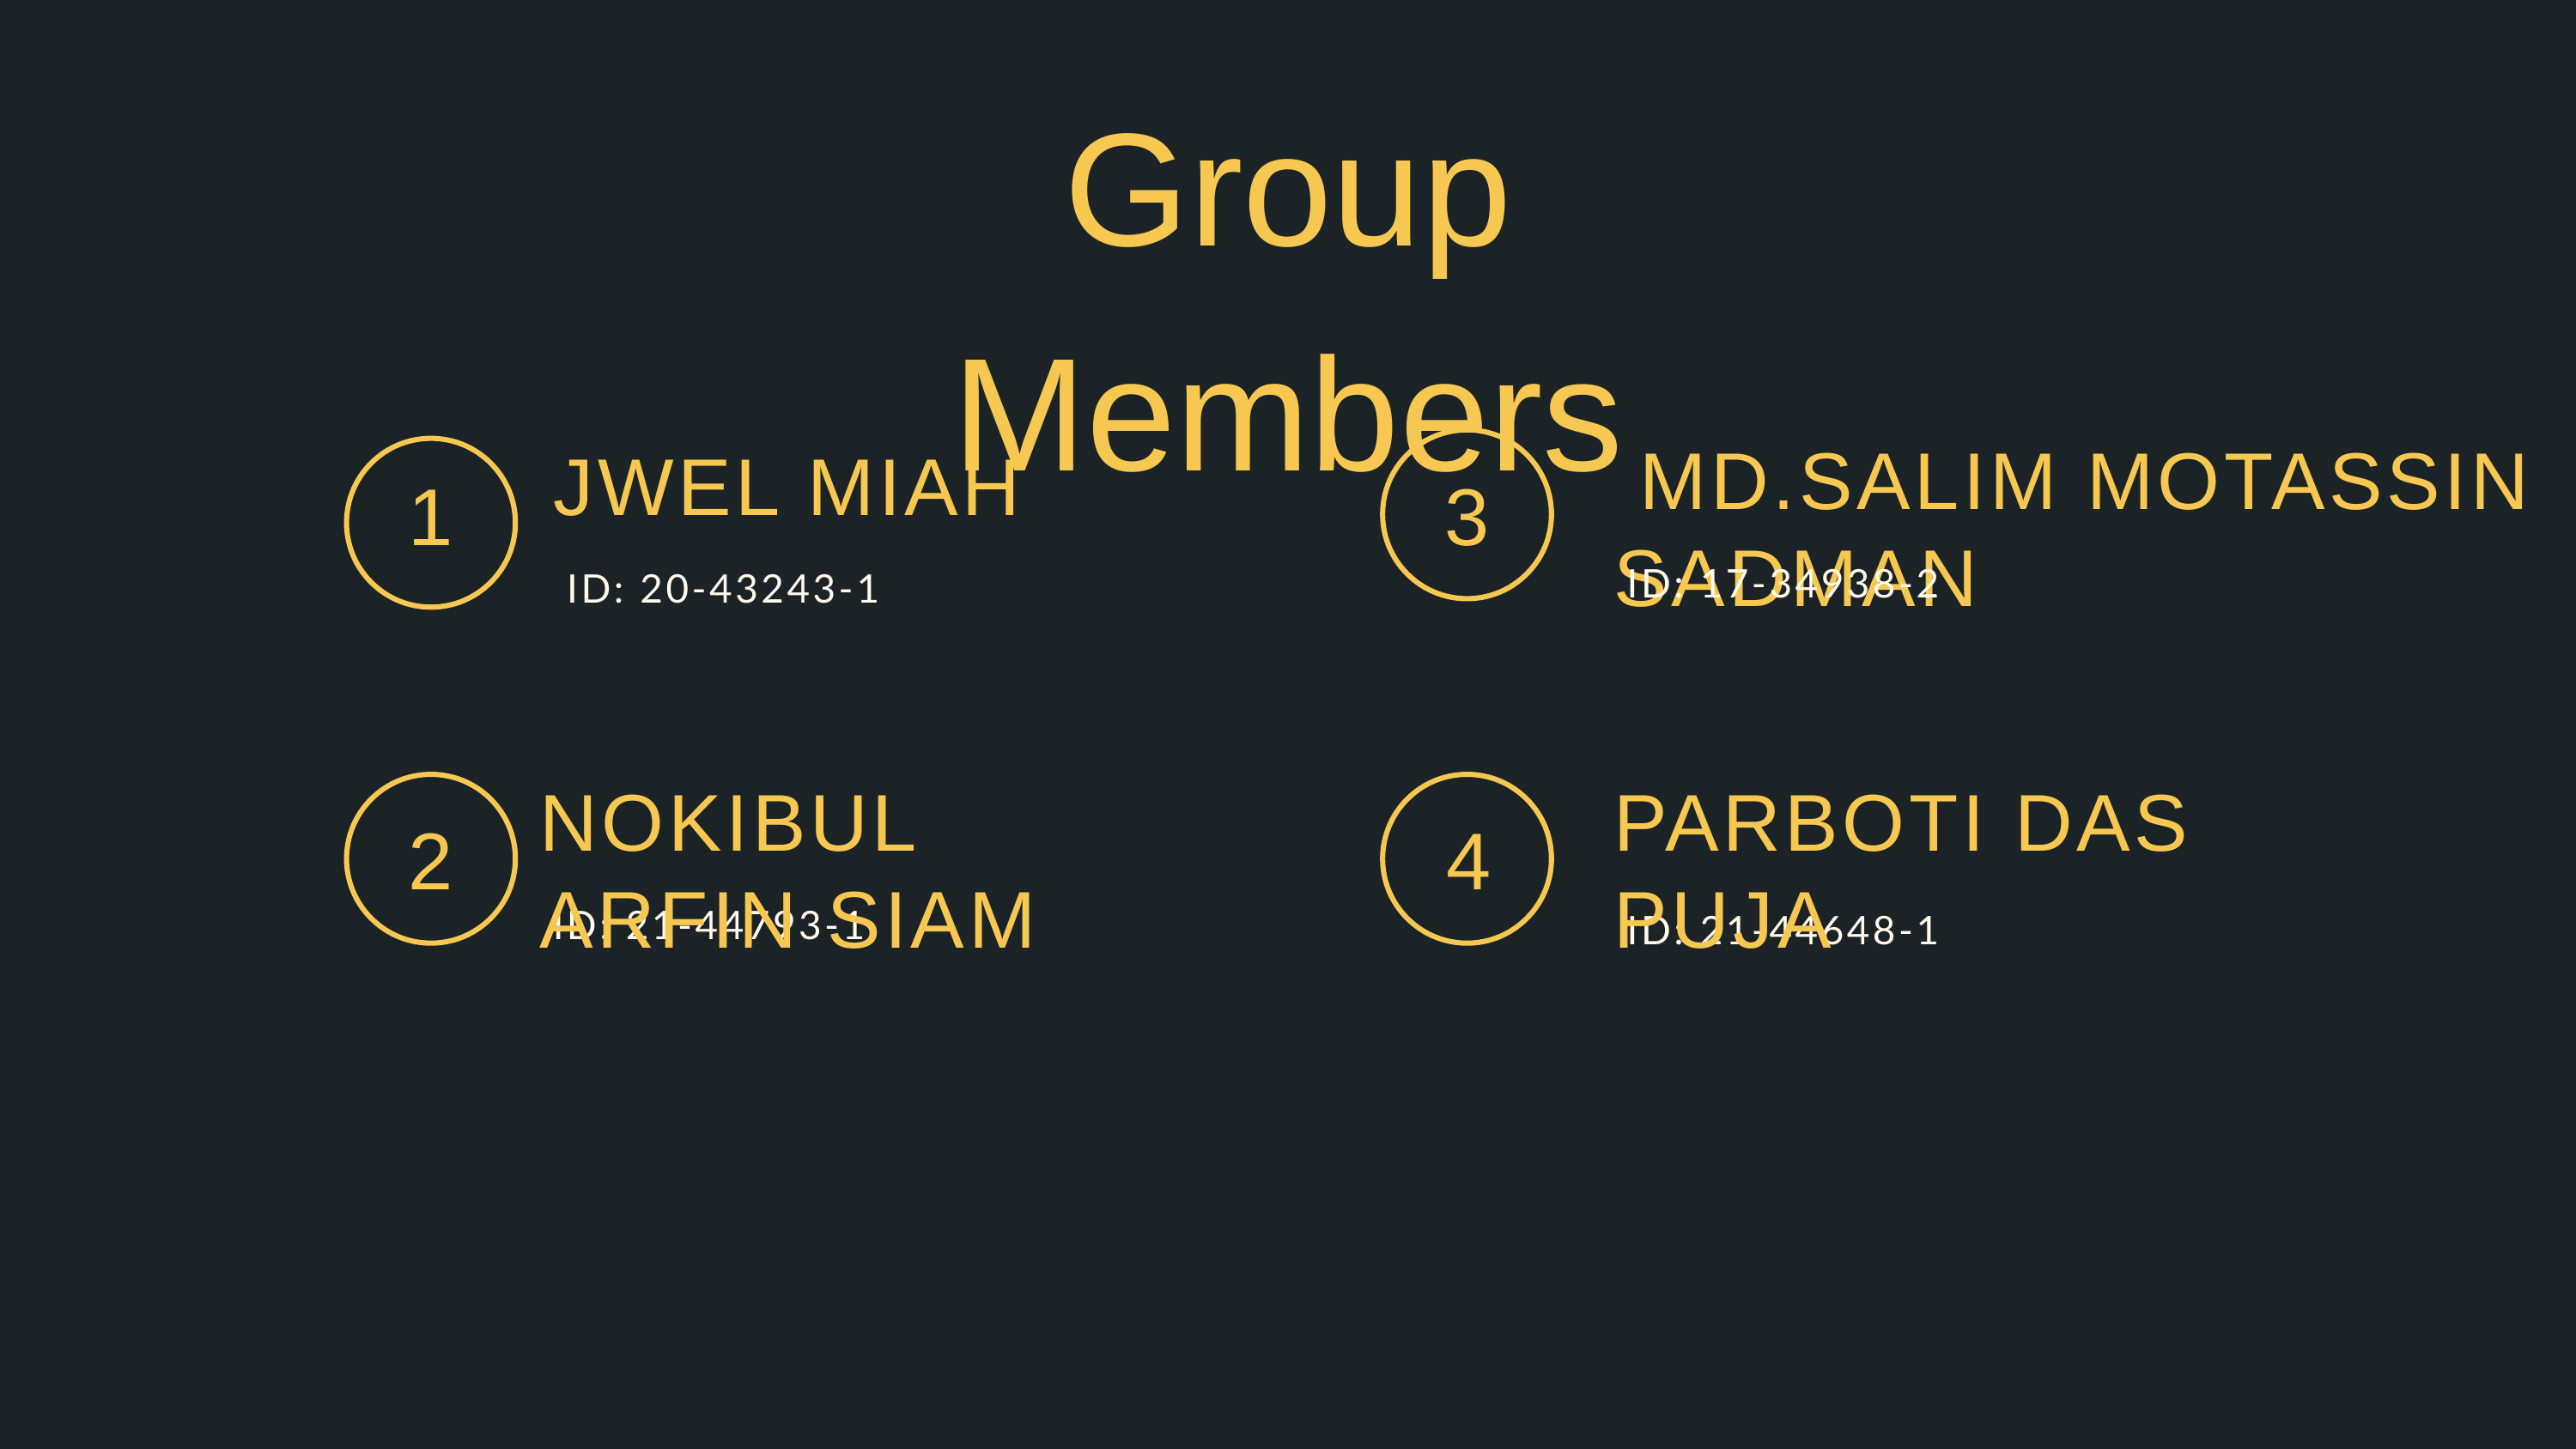

Group Members

 MD.SALIM MOTASSIN SADMAN
 ID: 17-34938-2

JWEL MIAH
 ID: 20-43243-1
1
3

NOKIBUL ARFIN SIAM
 ID: 21-44793-1

PARBOTI DAS PUJA
 ID: 21-44648-1
2
4